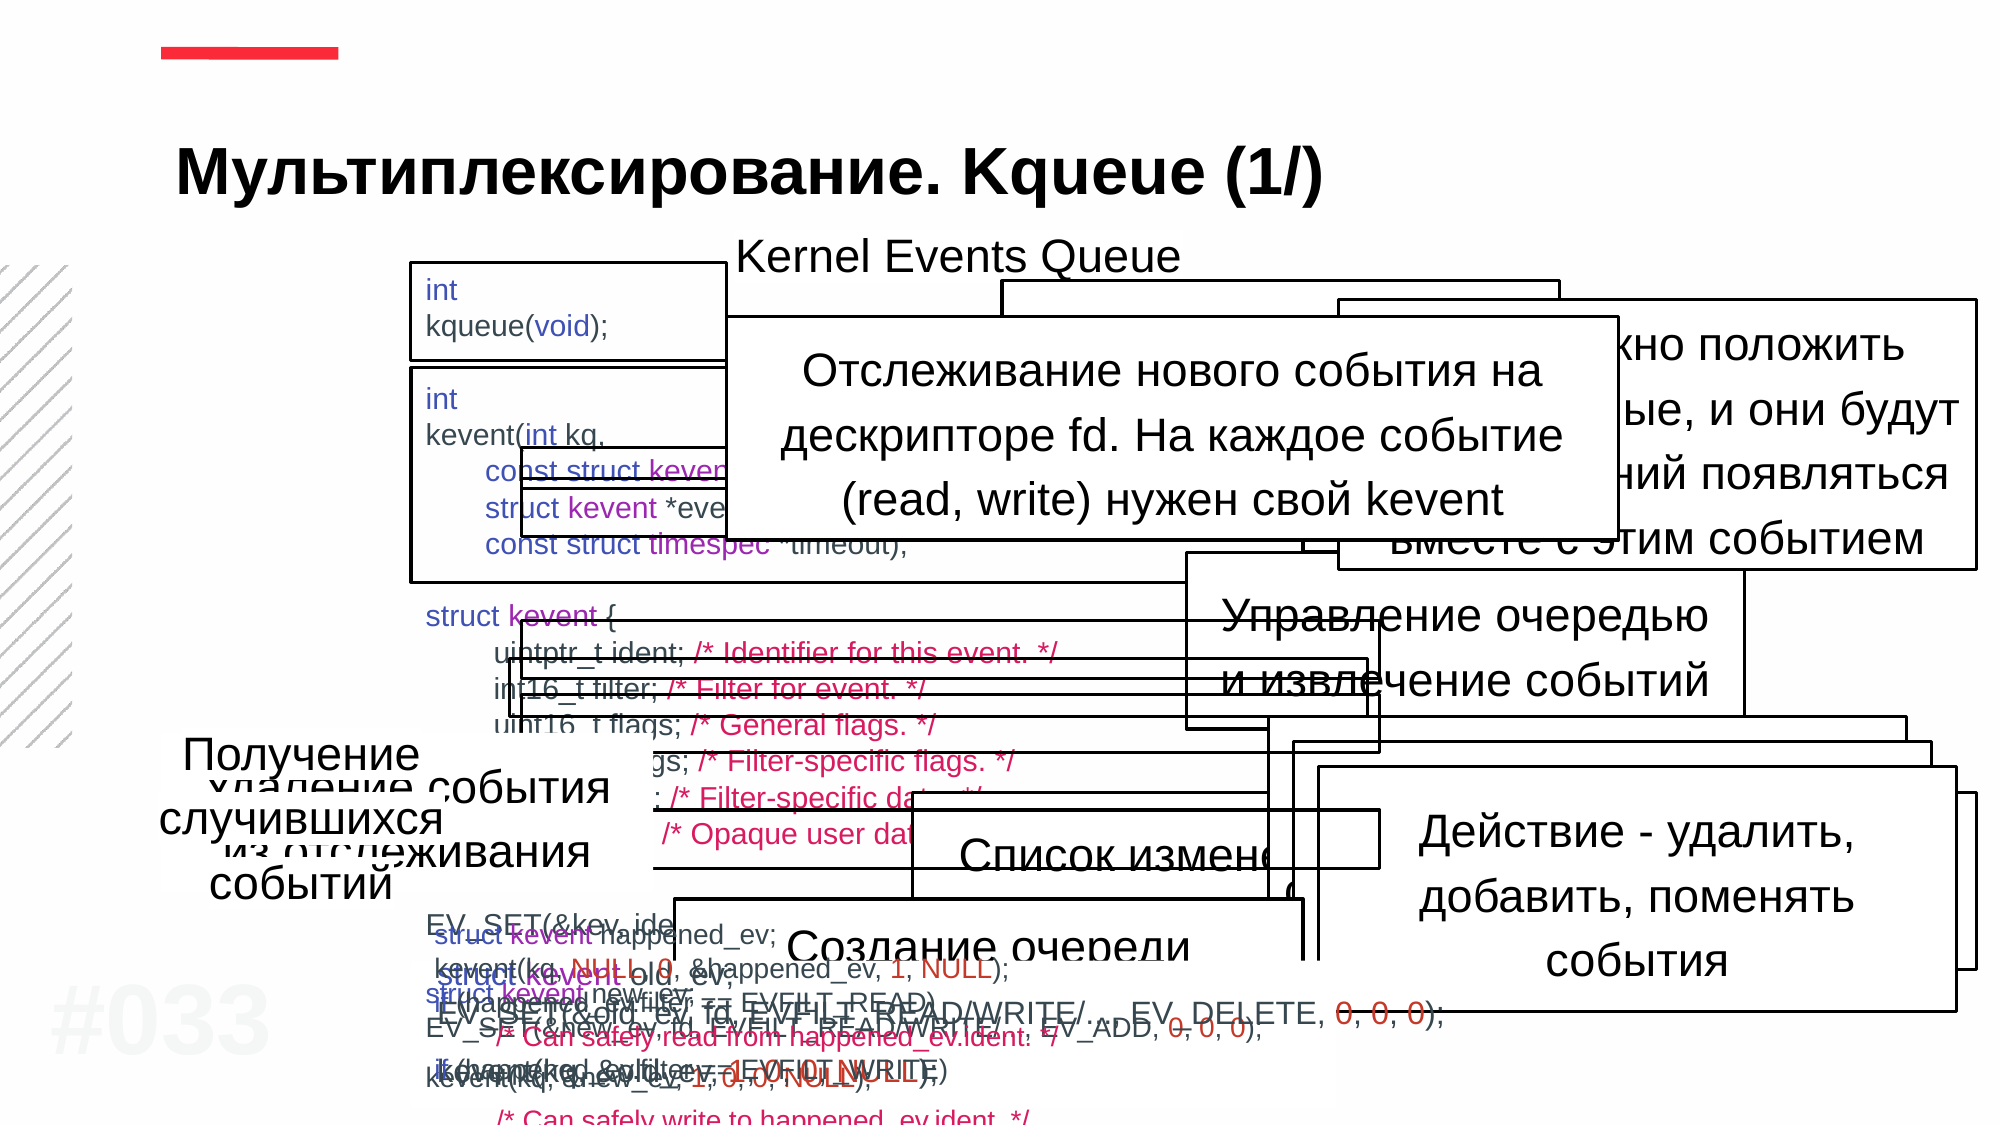

Мультиплексирование. Kqueue (1/)
Kernel Events Queue
int
kqueue(void);

int
kevent(int kq,
       const struct kevent *changelist, int nchanges,
       struct kevent *eventlist, int nevents,
       const struct timespec *timeout);

struct kevent {
        uintptr_t ident; /* Identifier for this event. */
        int16_t filter; /* Filter for event. */
        uint16_t flags; /* General flags. */
        uint32_t fflags; /* Filter-specific flags. */
        intptr_t data; /* Filter-specific data. */
        void *udata; /* Opaque user data identifier. */
};
EV_SET(&kev, ident, filter, flags, fflags, data, udata);

Создает очередь и возвращает ее "файловый" дескриптор
Сюда можно положить любые данные, и они будут без изменений появляться вместе с этим событием
Отслеживание нового события на дескрипторе fd. На каждое событие (read, write) нужен свой kevent

Сюда будут положены случившиеся события

Управление очередью и извлечение событий

Получение случившихся событий
kevent может следить за многими системными событиями. В случае IO тут файловый дескриптор
Удаление события из отслеживания
Что отслеживать? Чтение, запись, исключения, закрытие ... ?
Действие - удалить, добавить, поменять события
Список изменений вида "отслеживать новое событие", "перестать отслеживать другое"

Создание очереди
struct kevent happened_ev;
kevent(kq, NULL, 0, &happened_ev, 1, NULL);
if (happened_ev.filter == EVFILT_READ)
        /* Can safely read from happened_ev.ident. */
if (happened_ev.filter == EVFILT_WRITE)
        /* Can safely write to happened_ev.ident. */
struct kevent old_ev;
EV_SET(&old_ev, fd, EVFILT_READ/WRITE/..., EV_DELETE, 0, 0, 0);
kevent(kq, &old_ev, 1, 0, 0, NULL);
#033
struct kevent new_ev;
EV_SET(&new_ev, fd, EVFILT_READ/WRITE/..., EV_ADD, 0, 0, 0);
kevent(kq, &new_ev, 1, 0, 0, NULL);
int kq = kqueue();